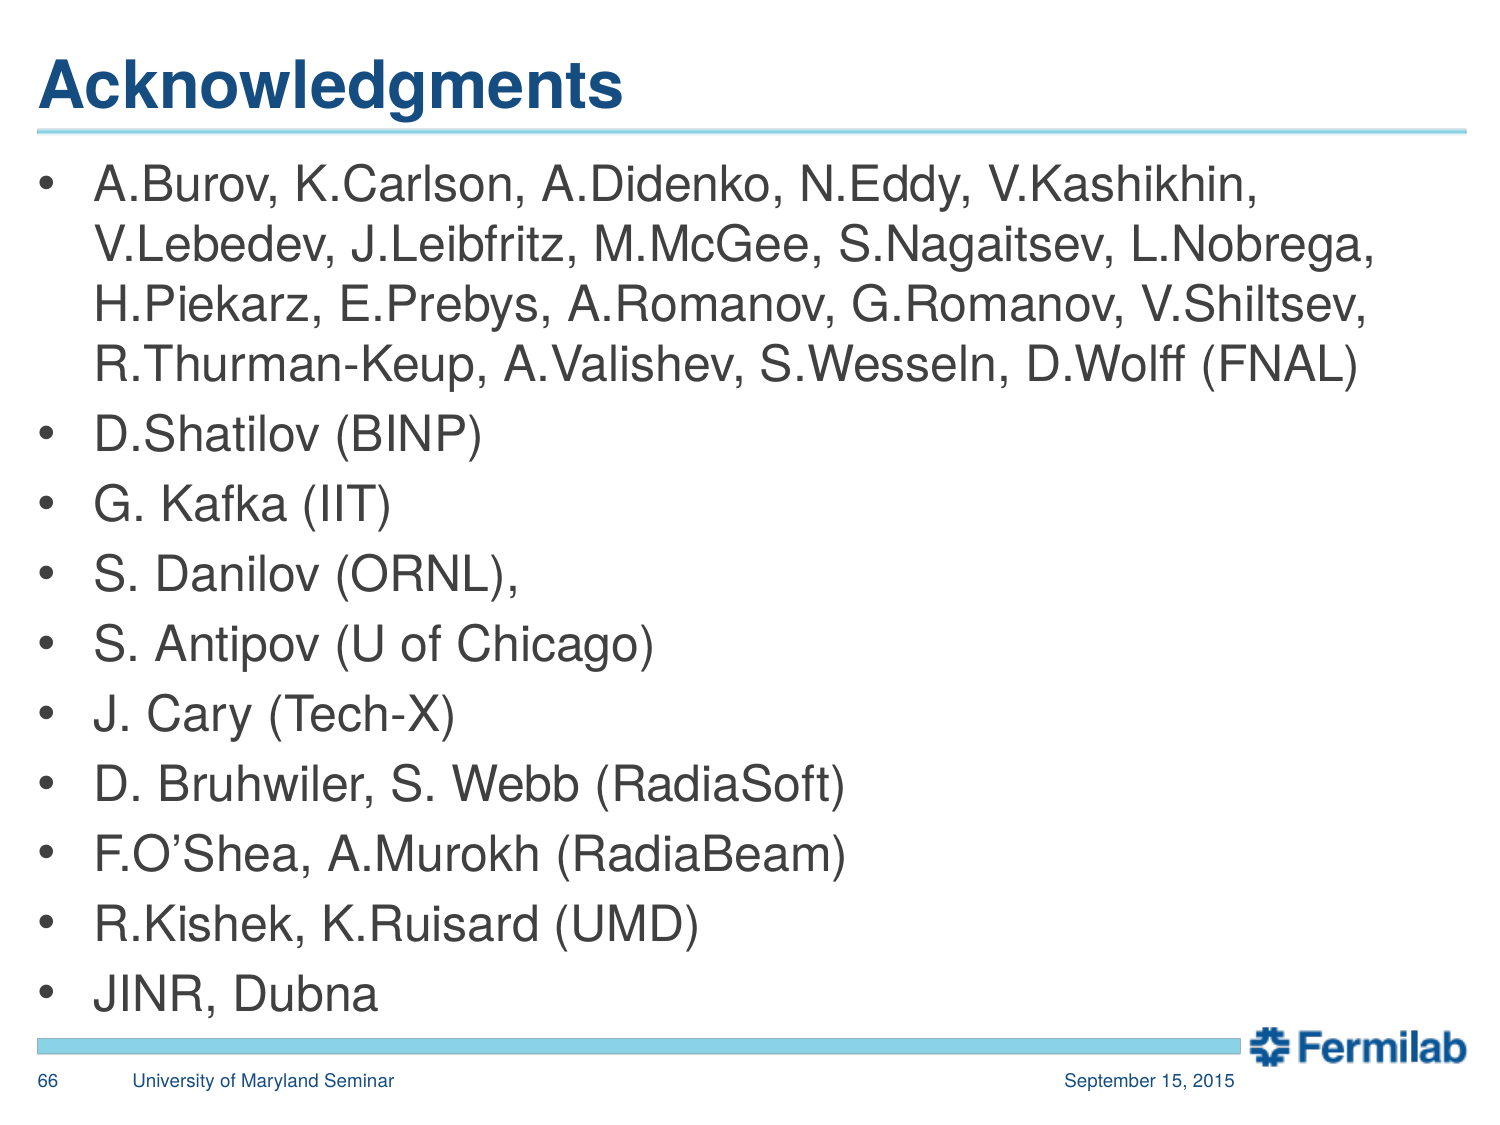

# Acknowledgments
A.Burov, K.Carlson, A.Didenko, N.Eddy, V.Kashikhin, V.Lebedev, J.Leibfritz, M.McGee, S.Nagaitsev, L.Nobrega, H.Piekarz, E.Prebys, A.Romanov, G.Romanov, V.Shiltsev, R.Thurman-Keup, A.Valishev, S.Wesseln, D.Wolff (FNAL)
D.Shatilov (BINP)
G. Kafka (IIT)
S. Danilov (ORNL),
S. Antipov (U of Chicago)
J. Cary (Tech-X)
D. Bruhwiler, S. Webb (RadiaSoft)
F.O’Shea, A.Murokh (RadiaBeam)
R.Kishek, K.Ruisard (UMD)
JINR, Dubna

66
University of Maryland Seminar
September 15, 2015